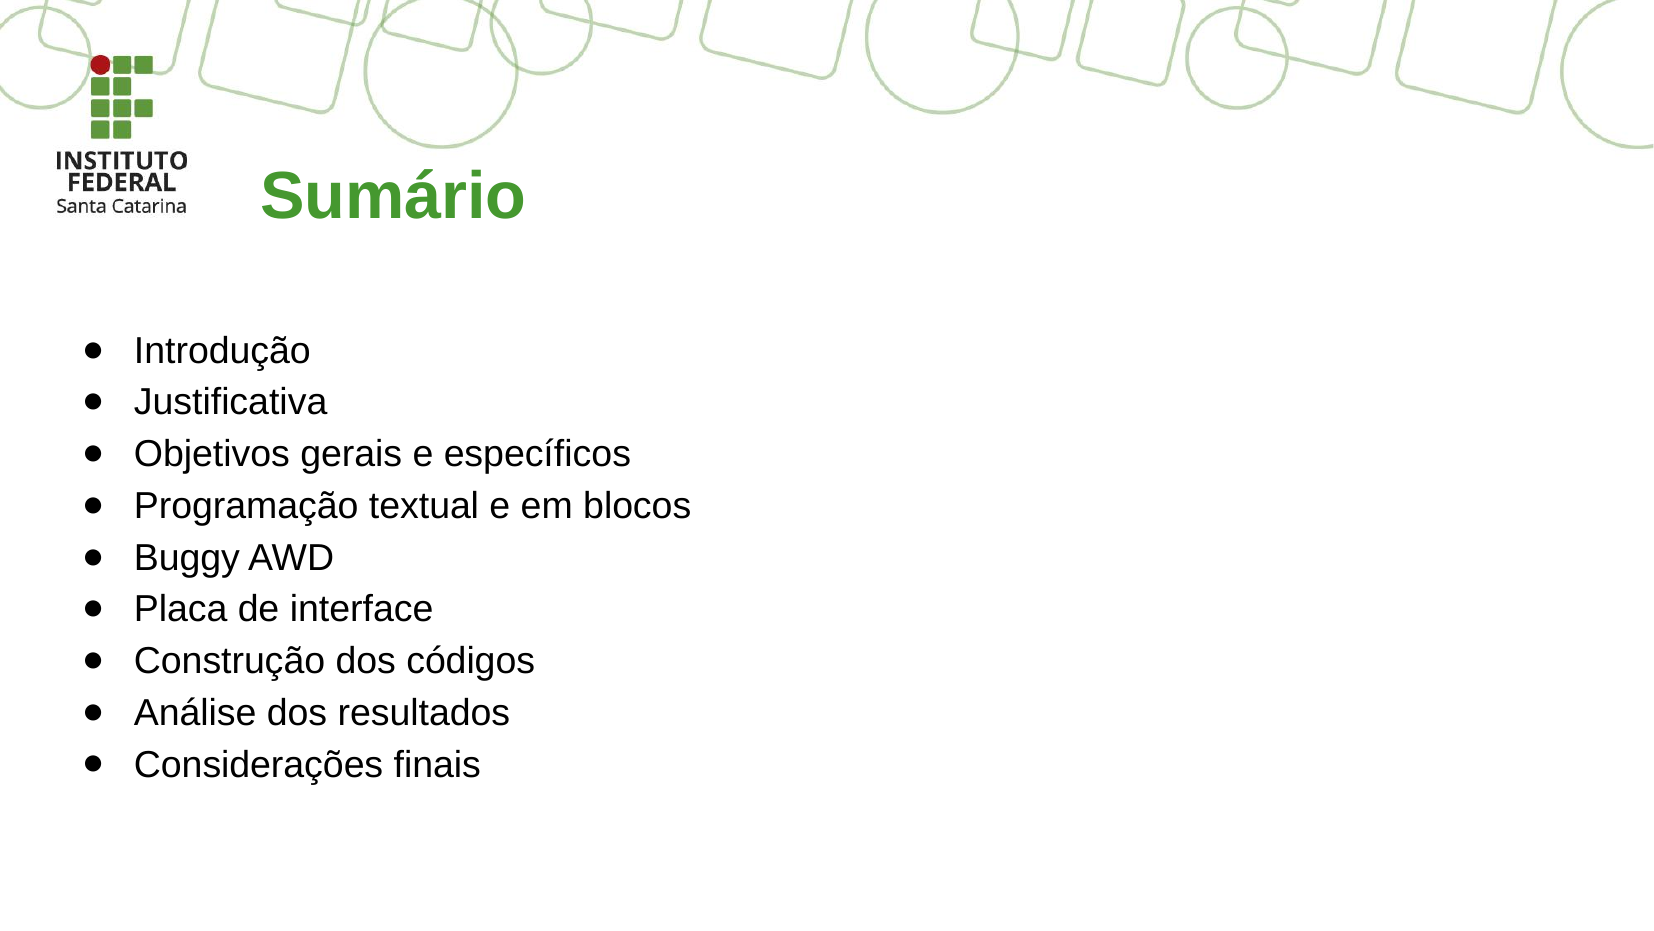

# Sumário
Introdução
Justificativa
Objetivos gerais e específicos
Programação textual e em blocos
Buggy AWD
Placa de interface
Construção dos códigos
Análise dos resultados
Considerações finais